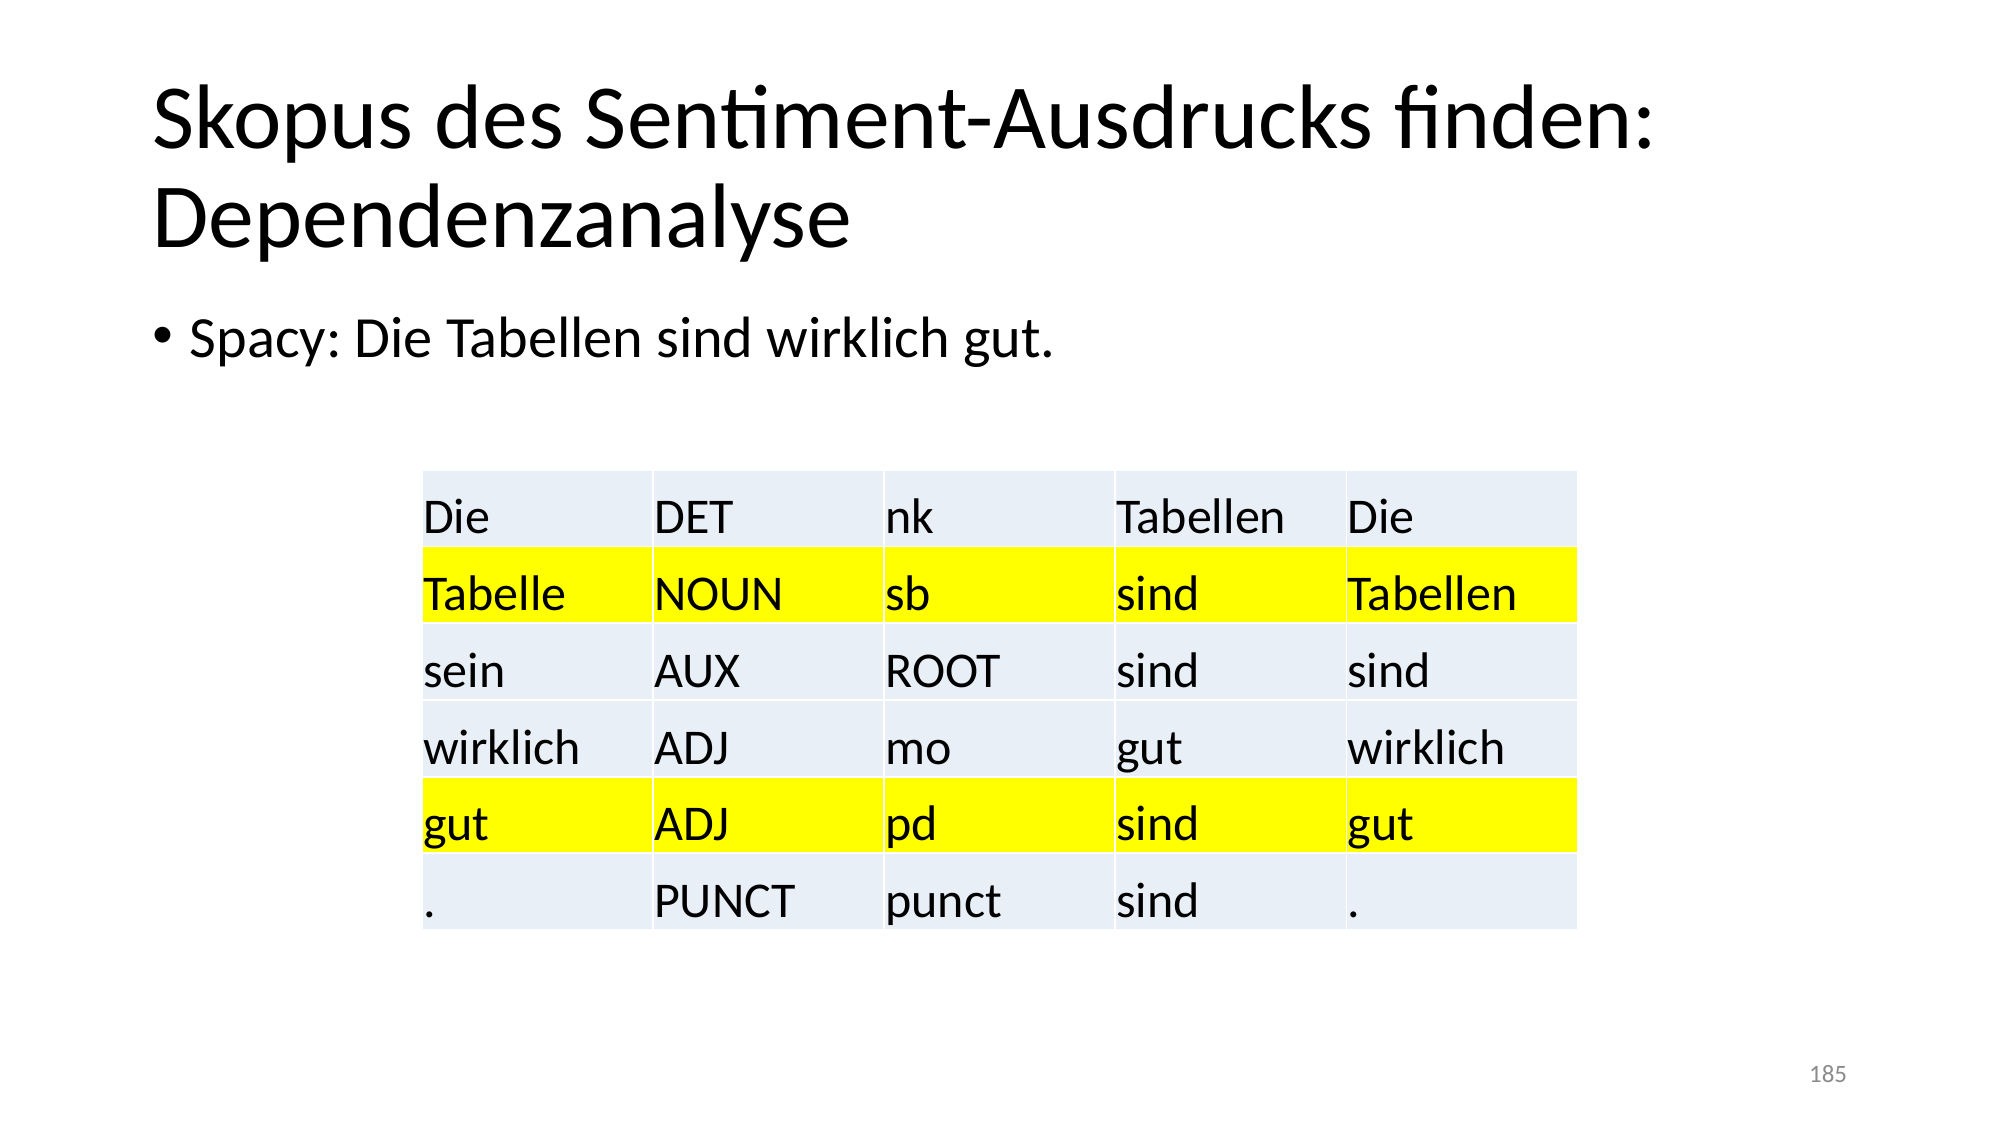

# Skopus des Sentiment-Ausdrucks finden: Dependenzanalyse
Spacy: Die Tabellen sind wirklich gut.

| Die | DET | nk | Tabellen | Die |
| --- | --- | --- | --- | --- |
| Tabelle | NOUN | sb | sind | Tabellen |
| sein | AUX | ROOT | sind | sind |
| wirklich | ADJ | mo | gut | wirklich |
| gut | ADJ | pd | sind | gut |
| . | PUNCT | punct | sind | . |
185